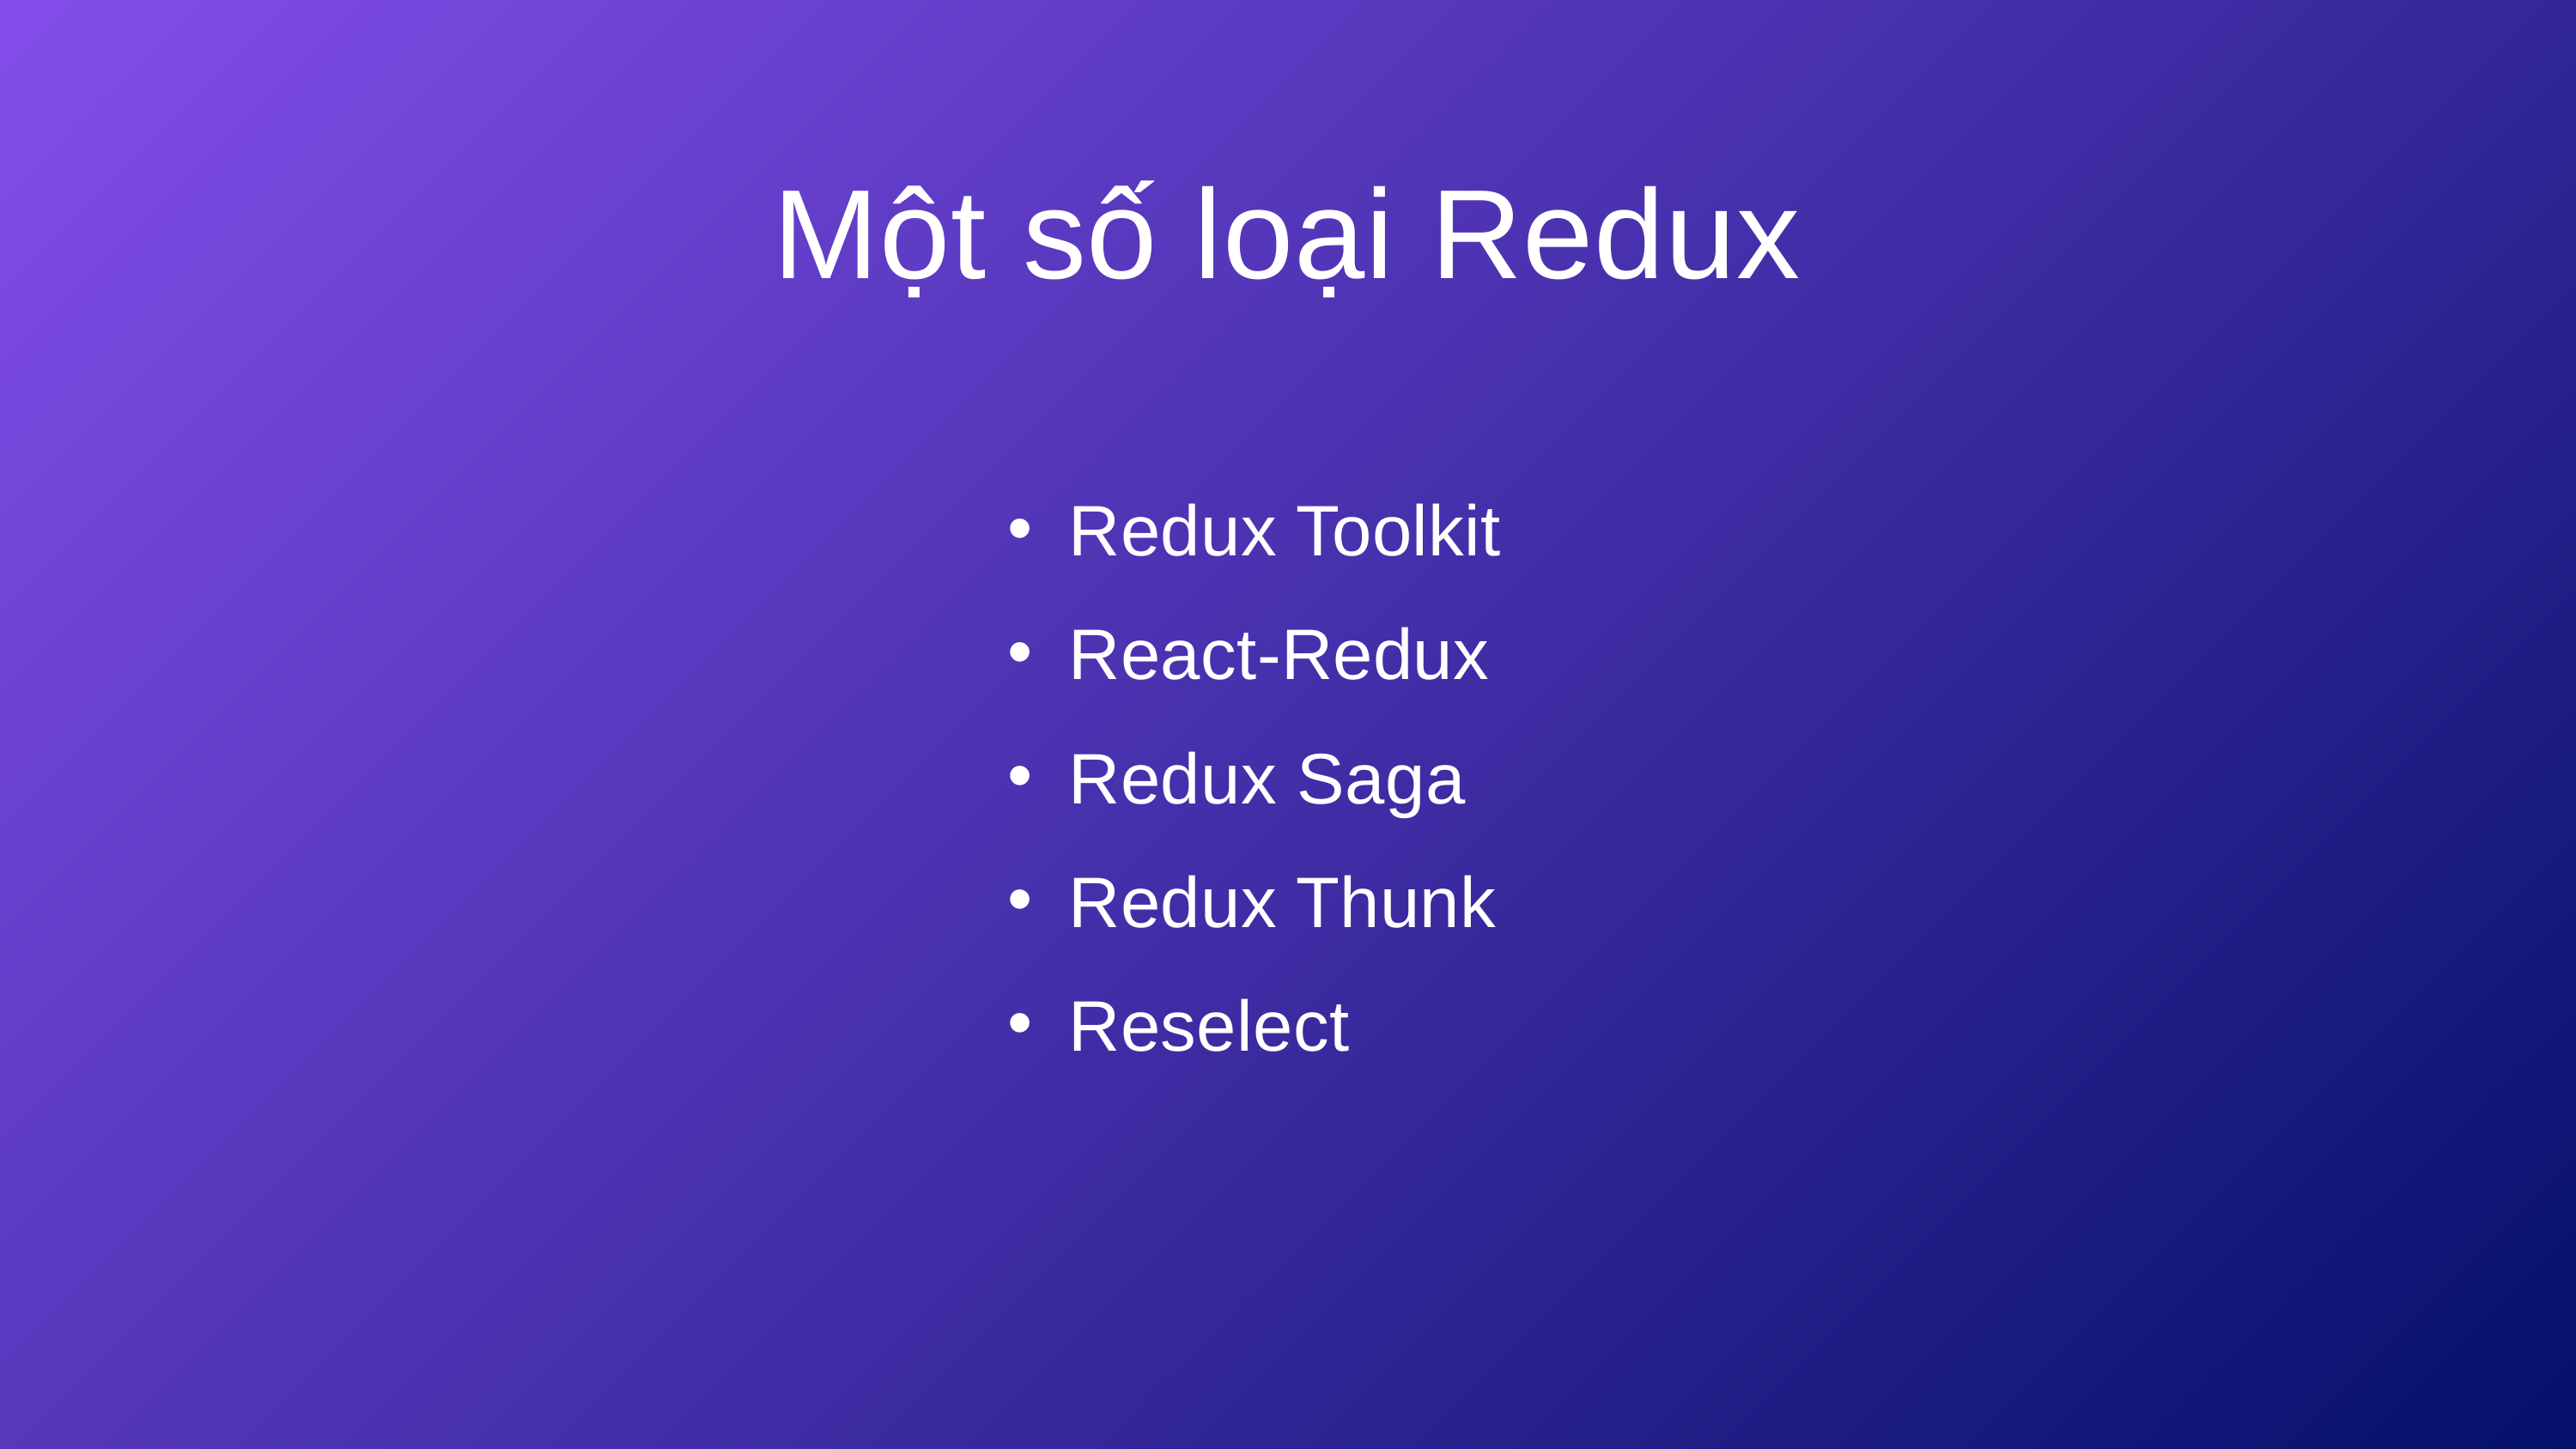

Một số loại Redux
Redux Toolkit
React-Redux
Redux Saga
Redux Thunk
Reselect